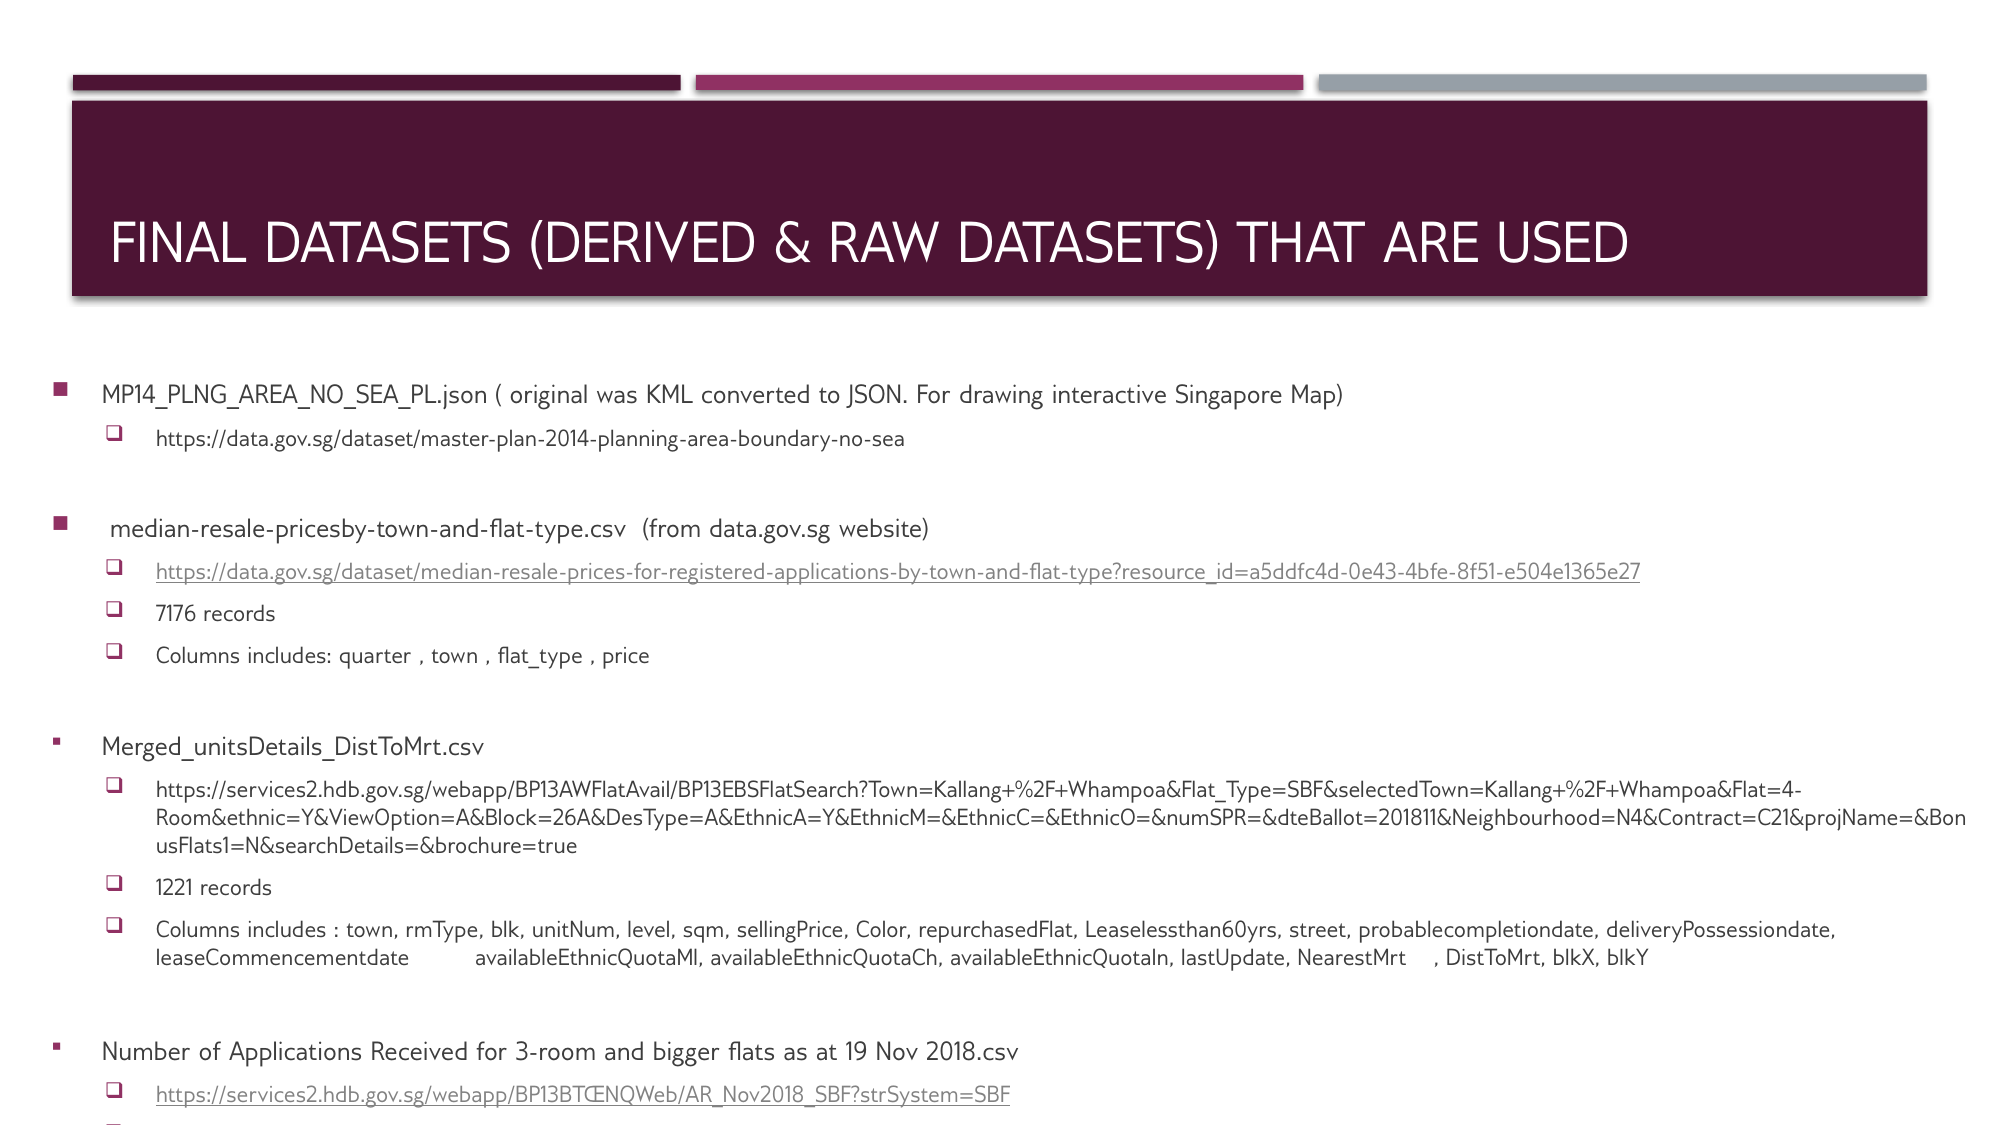

# final datasets (derived & raw datasets) that are used
MP14_PLNG_AREA_NO_SEA_PL.json ( original was KML converted to JSON. For drawing interactive Singapore Map)
https://data.gov.sg/dataset/master-plan-2014-planning-area-boundary-no-sea

 median-resale-pricesby-town-and-flat-type.csv  (from data.gov.sg website)
https://data.gov.sg/dataset/median-resale-prices-for-registered-applications-by-town-and-flat-type?resource_id=a5ddfc4d-0e43-4bfe-8f51-e504e1365e27
7176 records
Columns includes: quarter , town , flat_type , price

Merged_unitsDetails_DistToMrt.csv
https://services2.hdb.gov.sg/webapp/BP13AWFlatAvail/BP13EBSFlatSearch?Town=Kallang+%2F+Whampoa&Flat_Type=SBF&selectedTown=Kallang+%2F+Whampoa&Flat=4-Room&ethnic=Y&ViewOption=A&Block=26A&DesType=A&EthnicA=Y&EthnicM=&EthnicC=&EthnicO=&numSPR=&dteBallot=201811&Neighbourhood=N4&Contract=C21&projName=&BonusFlats1=N&searchDetails=&brochure=true
1221 records
Columns includes : town, rmType, blk, unitNum, level, sqm, sellingPrice, Color, repurchasedFlat, Leaselessthan60yrs, street, probablecompletiondate, deliveryPossessiondate,	leaseCommencementdate	availableEthnicQuotaMl, availableEthnicQuotaCh, availableEthnicQuotaIn, lastUpdate, NearestMrt	, DistToMrt, blkX, blkY

Number of Applications Received for 3-room and bigger flats as at 19 Nov 2018.csv
https://services2.hdb.gov.sg/webapp/BP13BTOENQWeb/AR_Nov2018_SBF?strSystem=SBF
65 records
Columns includes : town , FlatType , No_of_Units , Number_of_applicants , Rate_Non_Elderly_First_timers , Rate_Non_Elderly_Second_timers , Rate_Non_Elderly_Overall , Mature_Estates